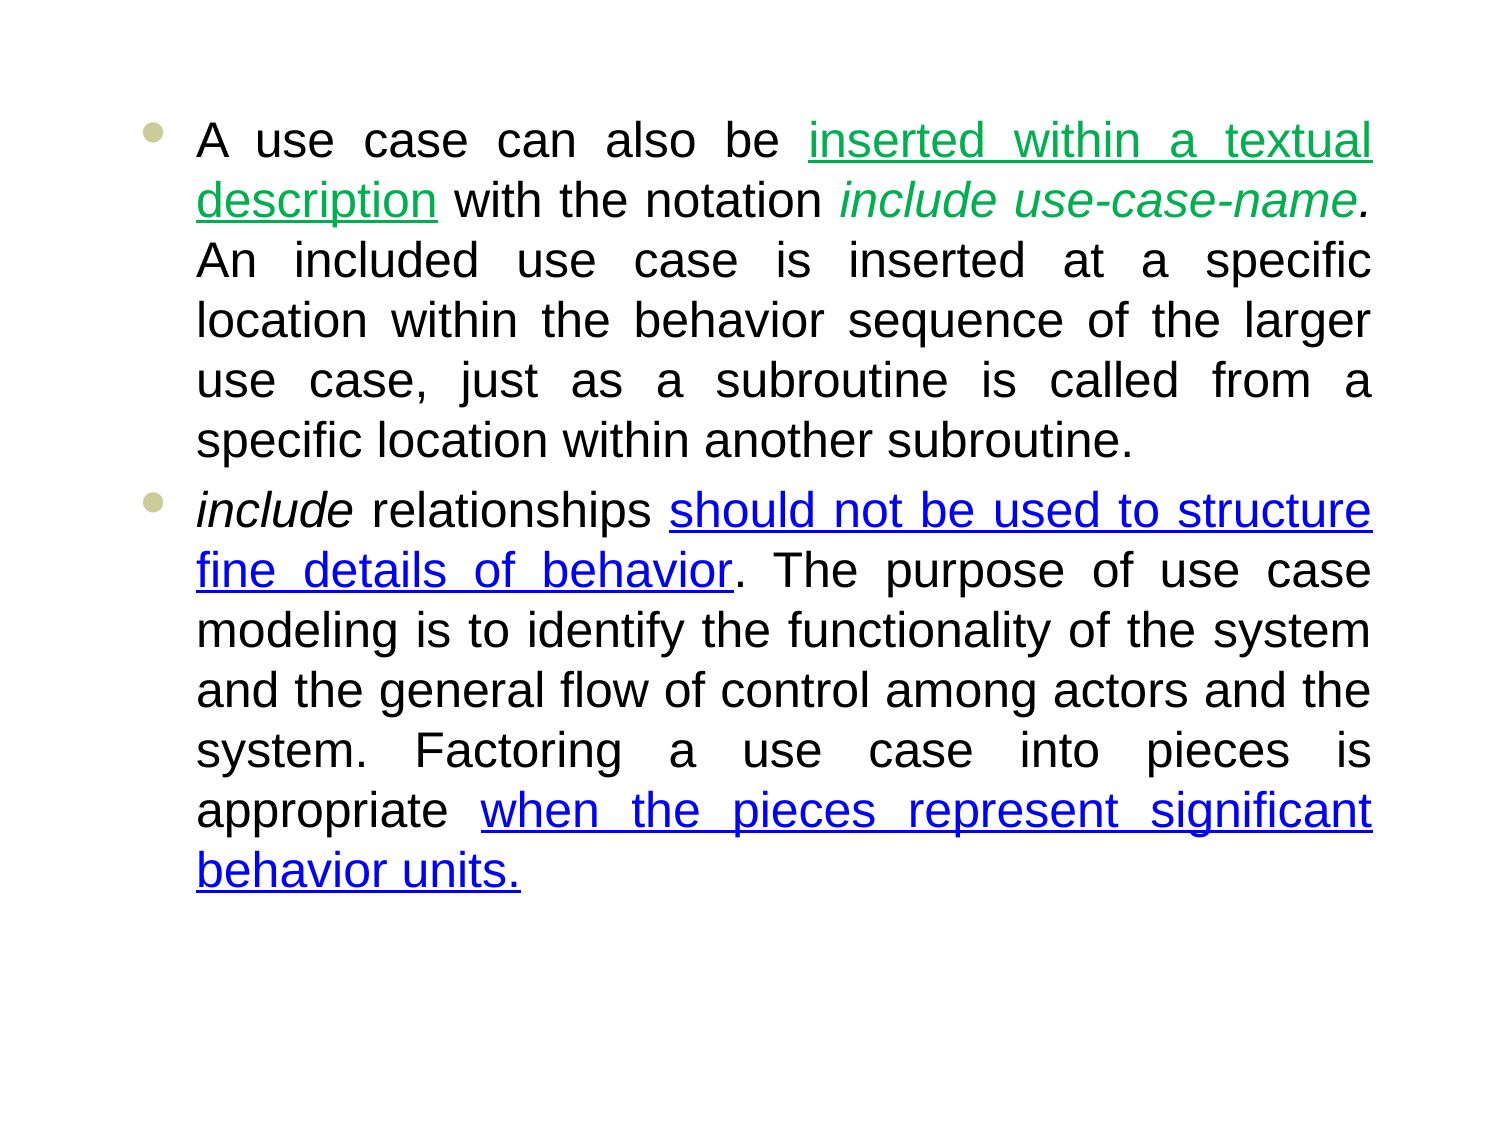

#
A use case can also be inserted within a textual description with the notation include use-case-name. An included use case is inserted at a specific location within the behavior sequence of the larger use case, just as a subroutine is called from a specific location within another subroutine.
include relationships should not be used to structure fine details of behavior. The purpose of use case modeling is to identify the functionality of the system and the general flow of control among actors and the system. Factoring a use case into pieces is appropriate when the pieces represent significant behavior units.